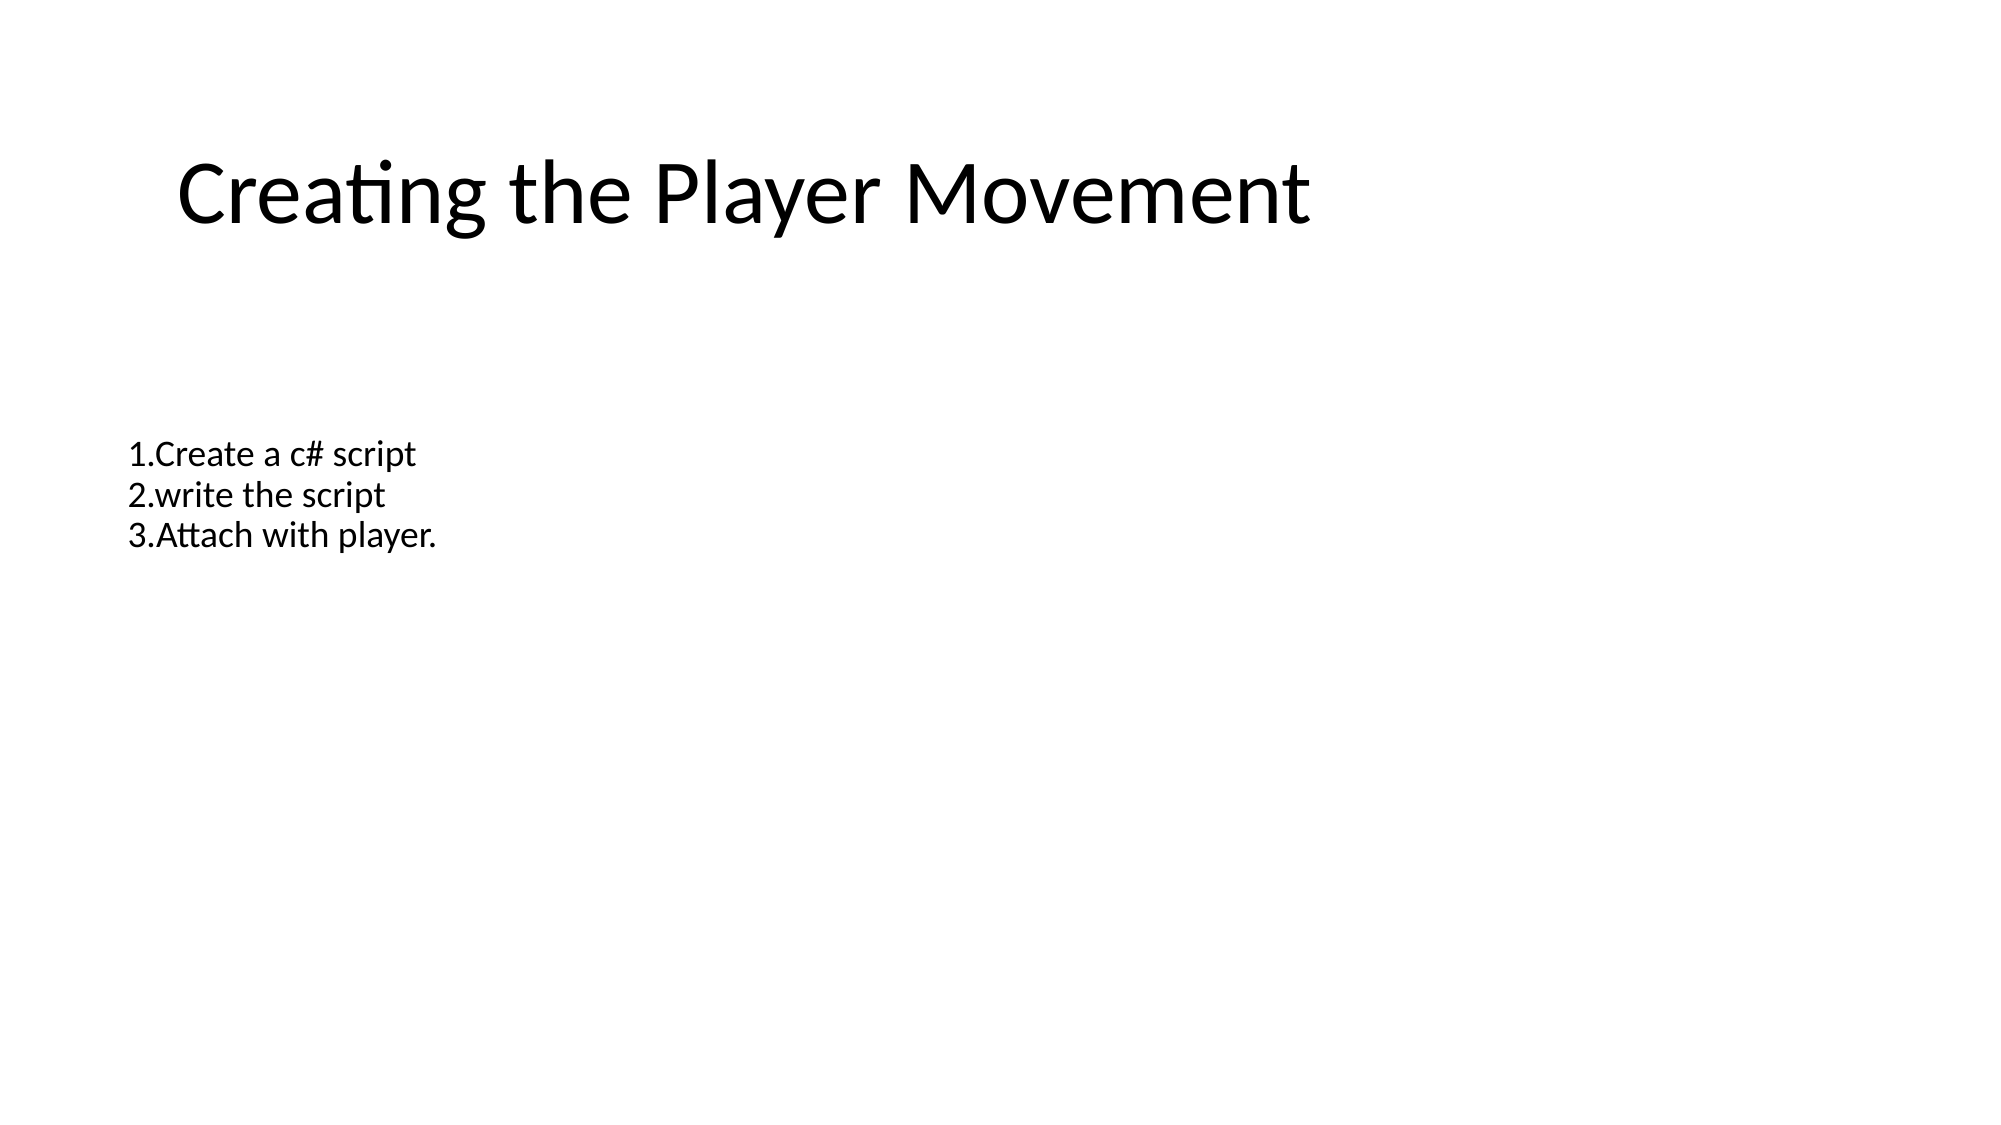

Creating the Player Movement
# 1.Create a c# script 2.write the script 3.Attach with player.